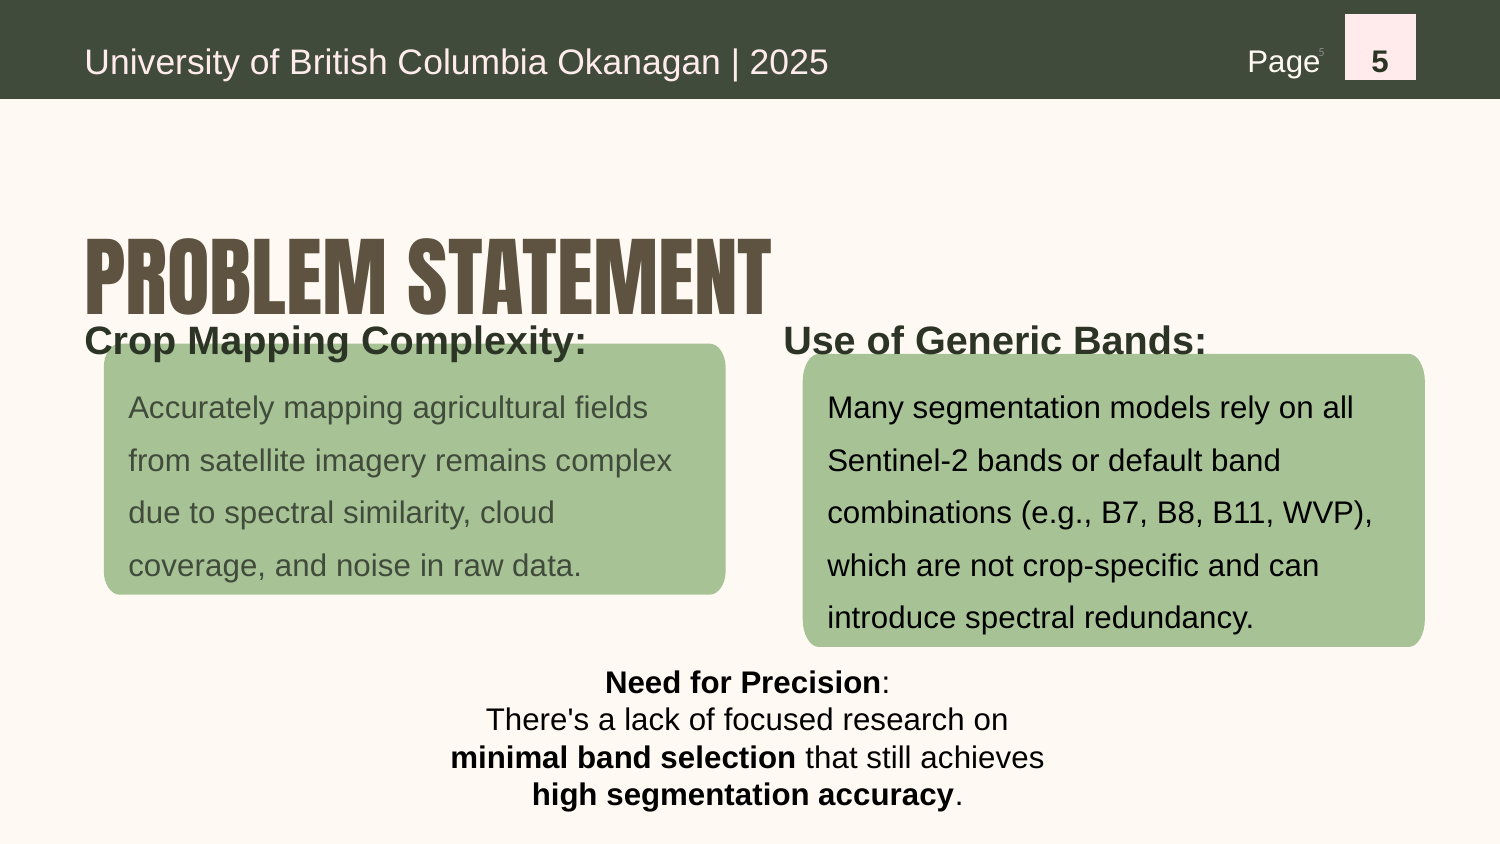

University of British Columbia Okanagan | 2025
Page
5
5
PROBLEM STATEMENT
Crop Mapping Complexity:
Use of Generic Bands:

Accurately mapping agricultural fields from satellite imagery remains complex due to spectral similarity, cloud coverage, and noise in raw data.
Many segmentation models rely on all Sentinel-2 bands or default band combinations (e.g., B7, B8, B11, WVP), which are not crop-specific and can introduce spectral redundancy.

Need for Precision:
There's a lack of focused research on minimal band selection that still achieves high segmentation accuracy.